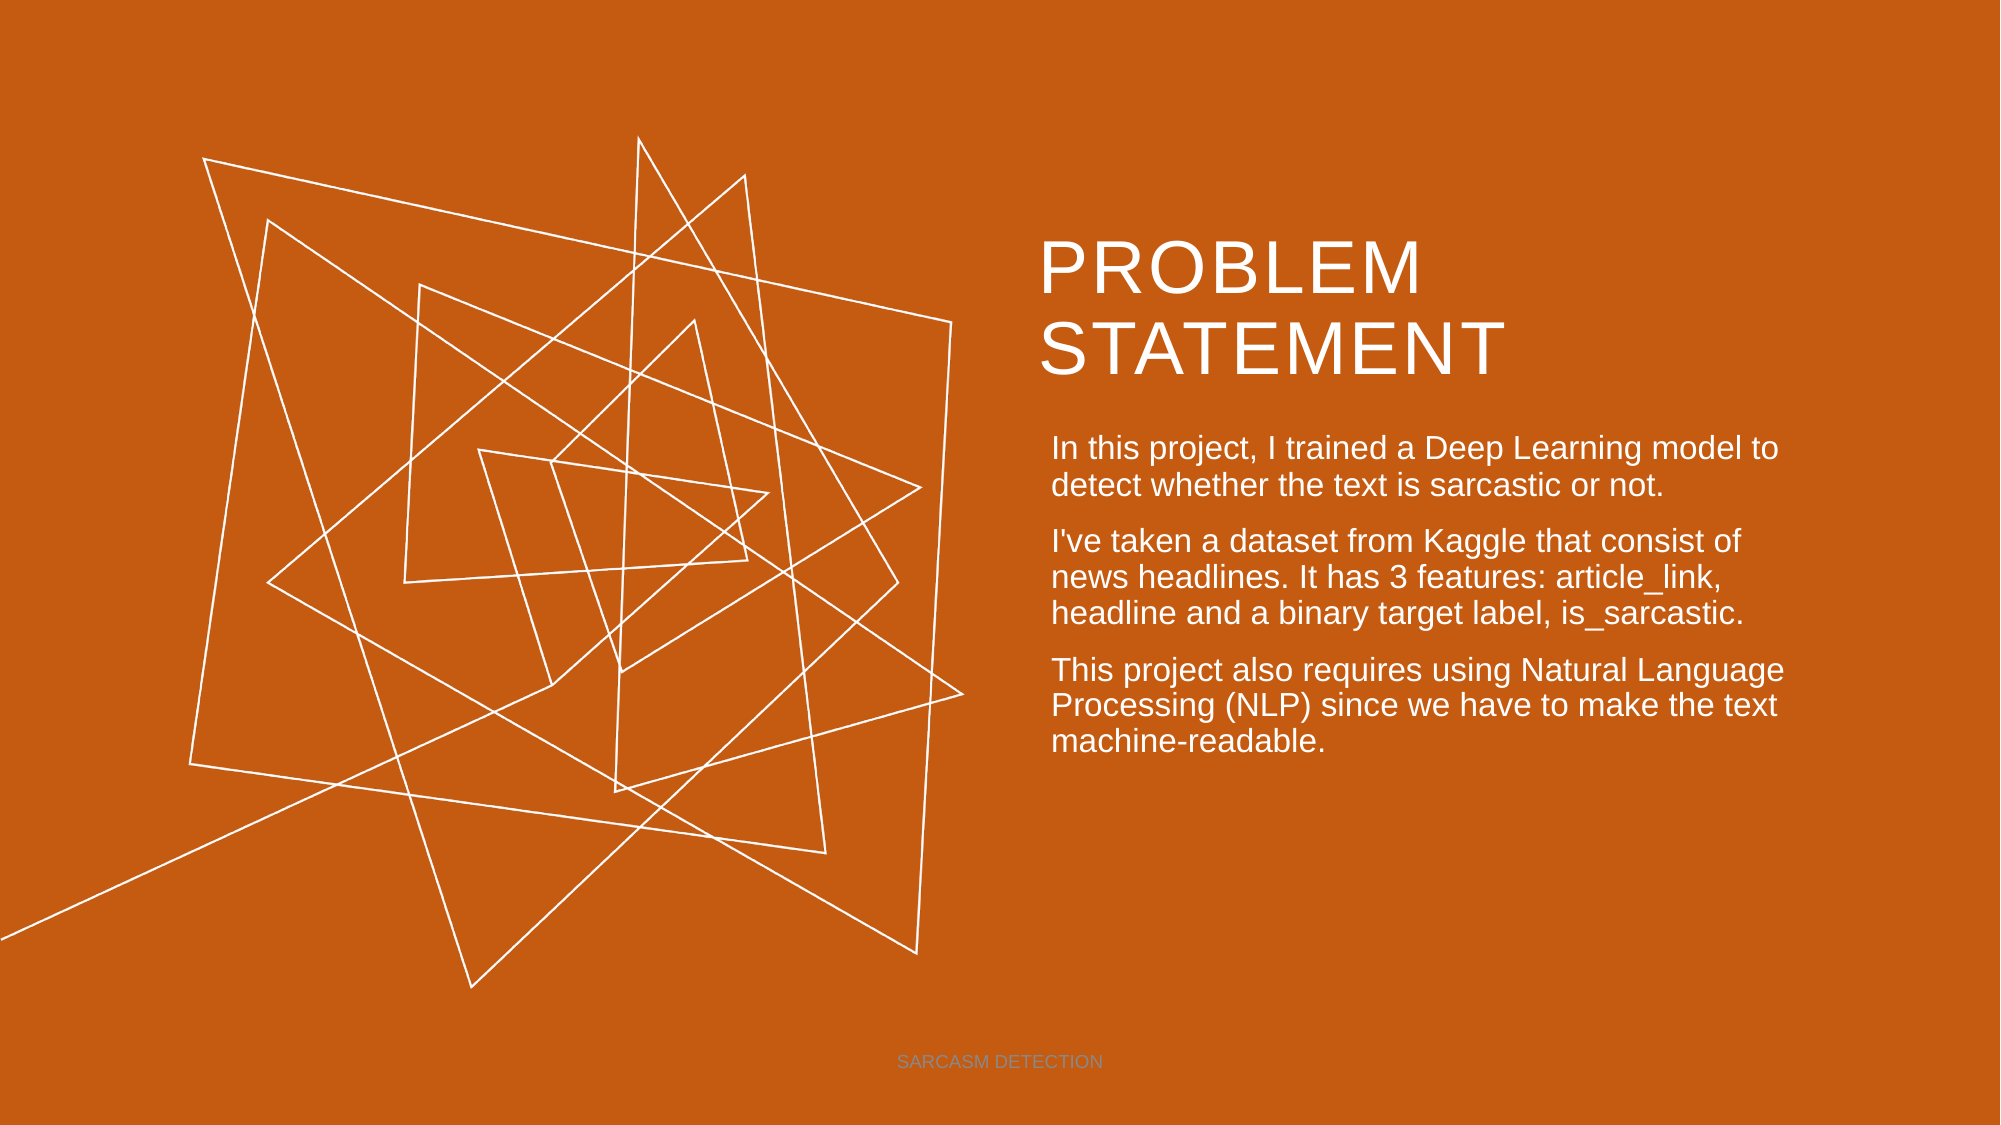

# Problem Statement
In this project, I trained a Deep Learning model to detect whether the text is sarcastic or not.
I've taken a dataset from Kaggle that consist of news headlines. It has 3 features: article_link, headline and a binary target label, is_sarcastic.
This project also requires using Natural Language Processing (NLP) since we have to make the text machine-readable.
SARCASM DETECTION